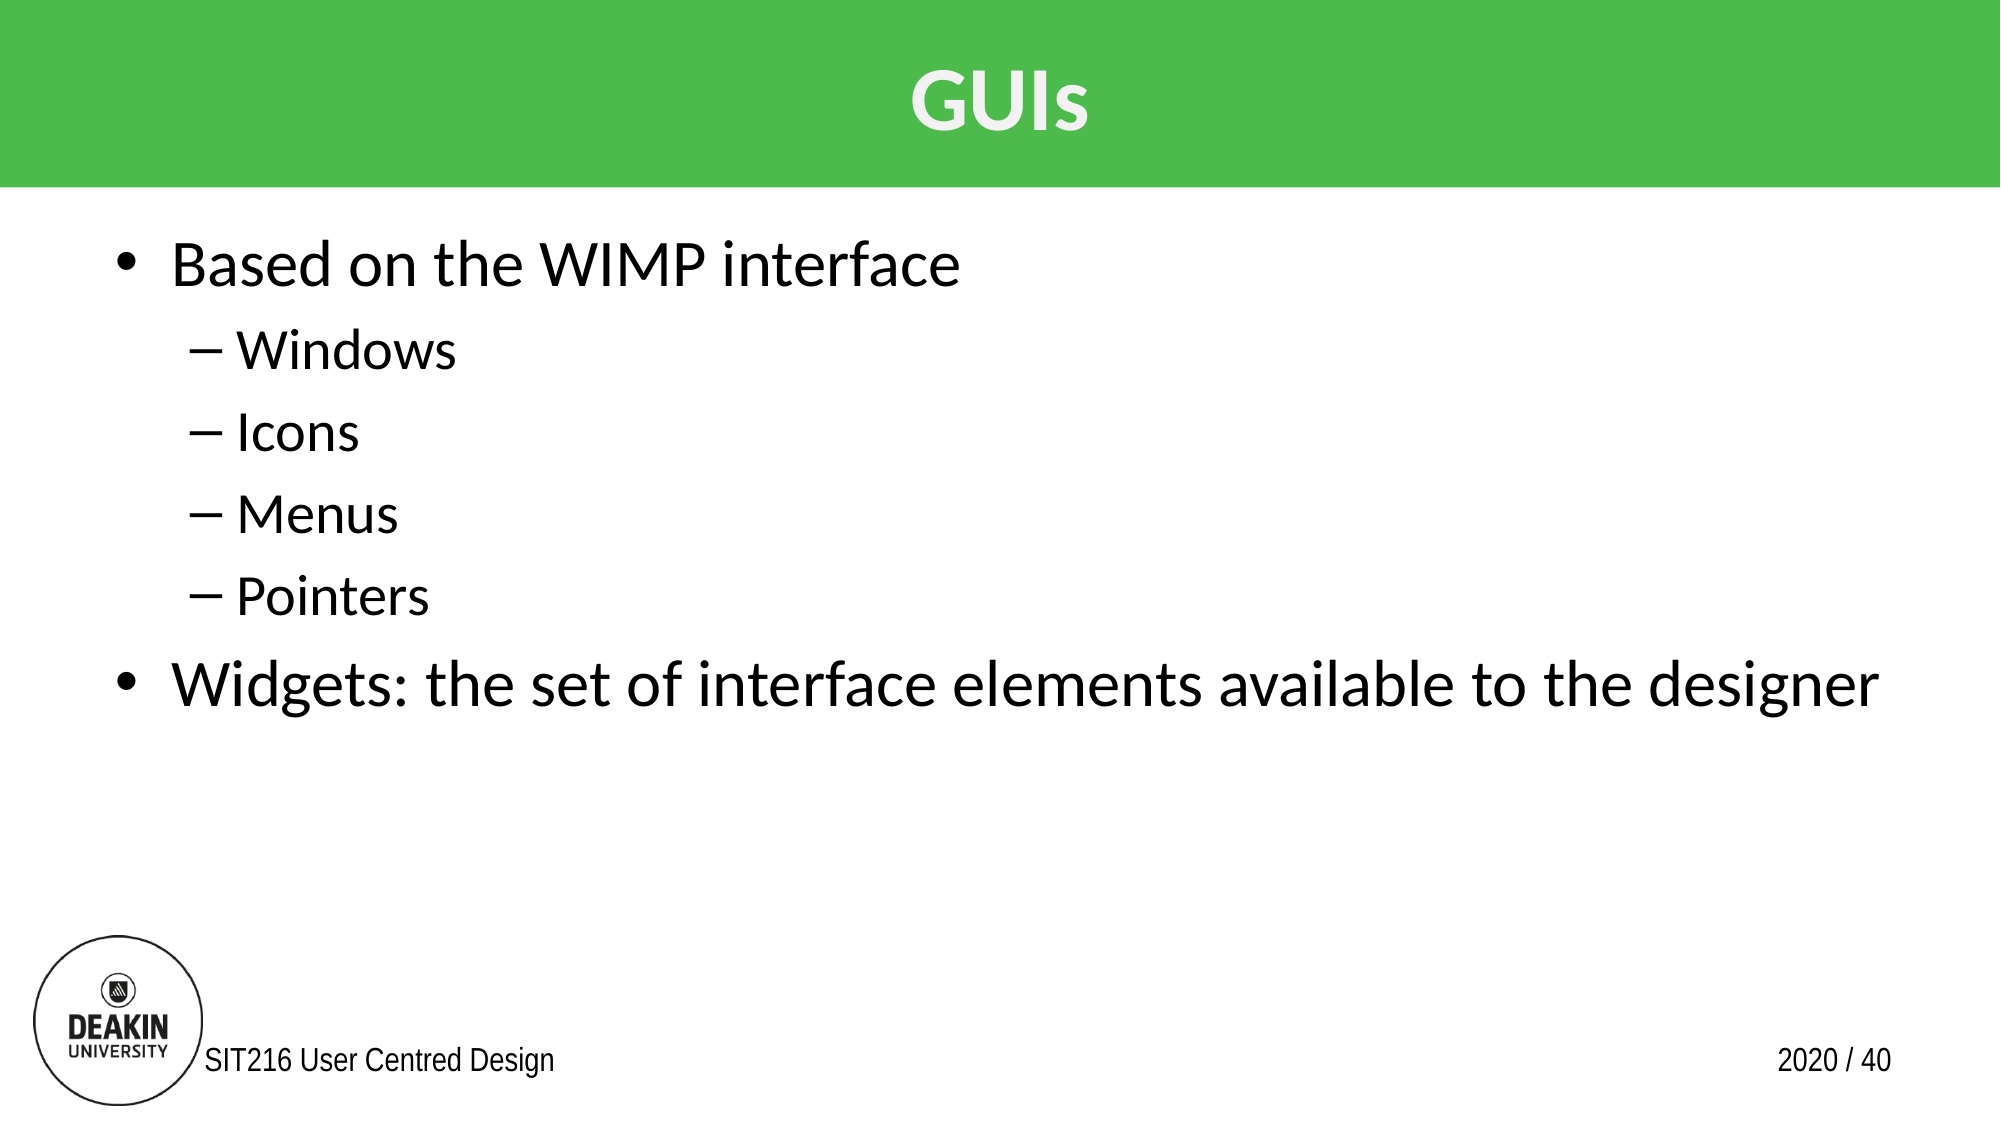

# GUIs
Based on the WIMP interface
Windows
Icons
Menus
Pointers
Widgets: the set of interface elements available to the designer